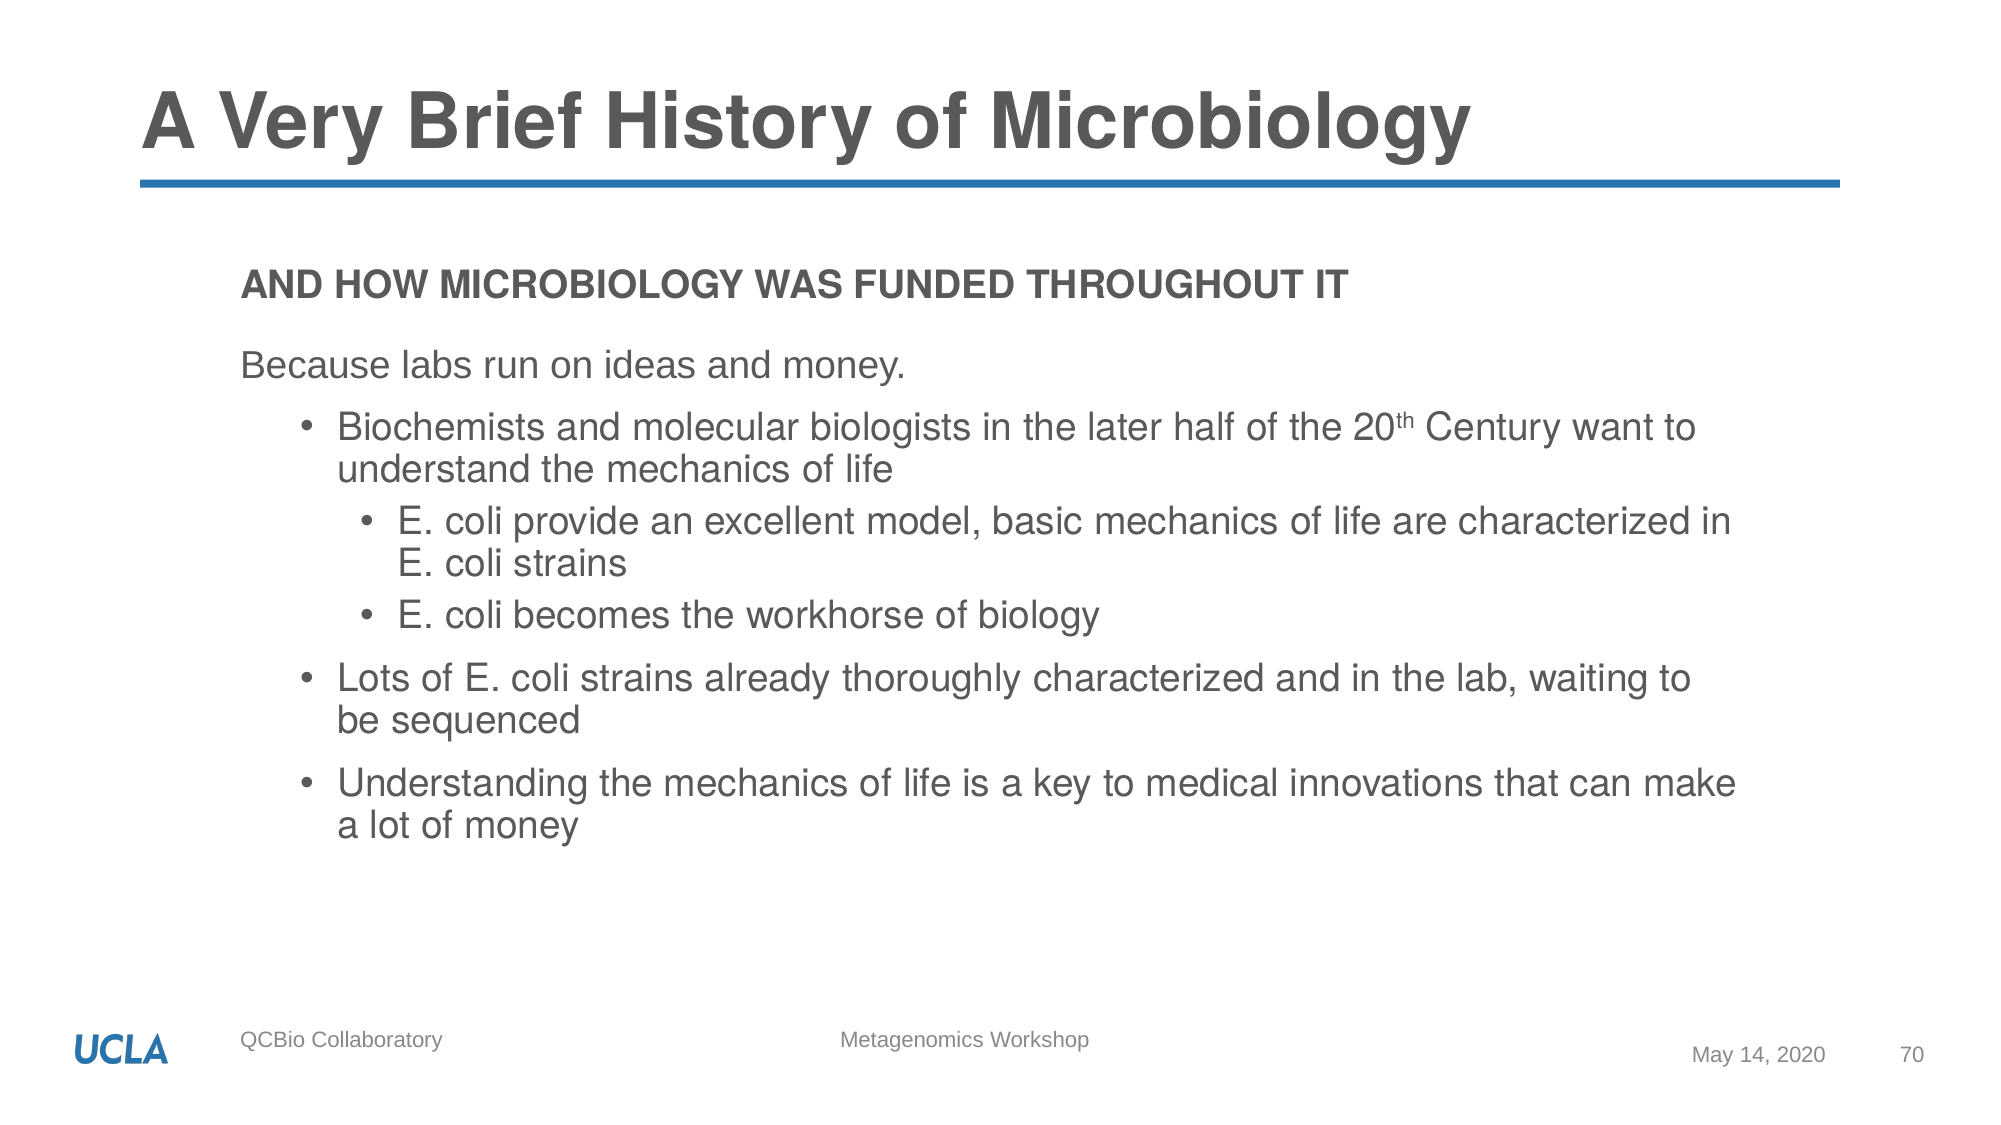

# A Very Brief History of Microbiology
And how microbiology was funded throughout it
Because labs run on ideas and money.
Biochemists and molecular biologists in the later half of the 20th Century want to understand the mechanics of life
E. coli provide an excellent model, basic mechanics of life are characterized in E. coli strains
E. coli becomes the workhorse of biology
Lots of E. coli strains already thoroughly characterized and in the lab, waiting to be sequenced
Understanding the mechanics of life is a key to medical innovations that can make a lot of money
May 14, 2020
70